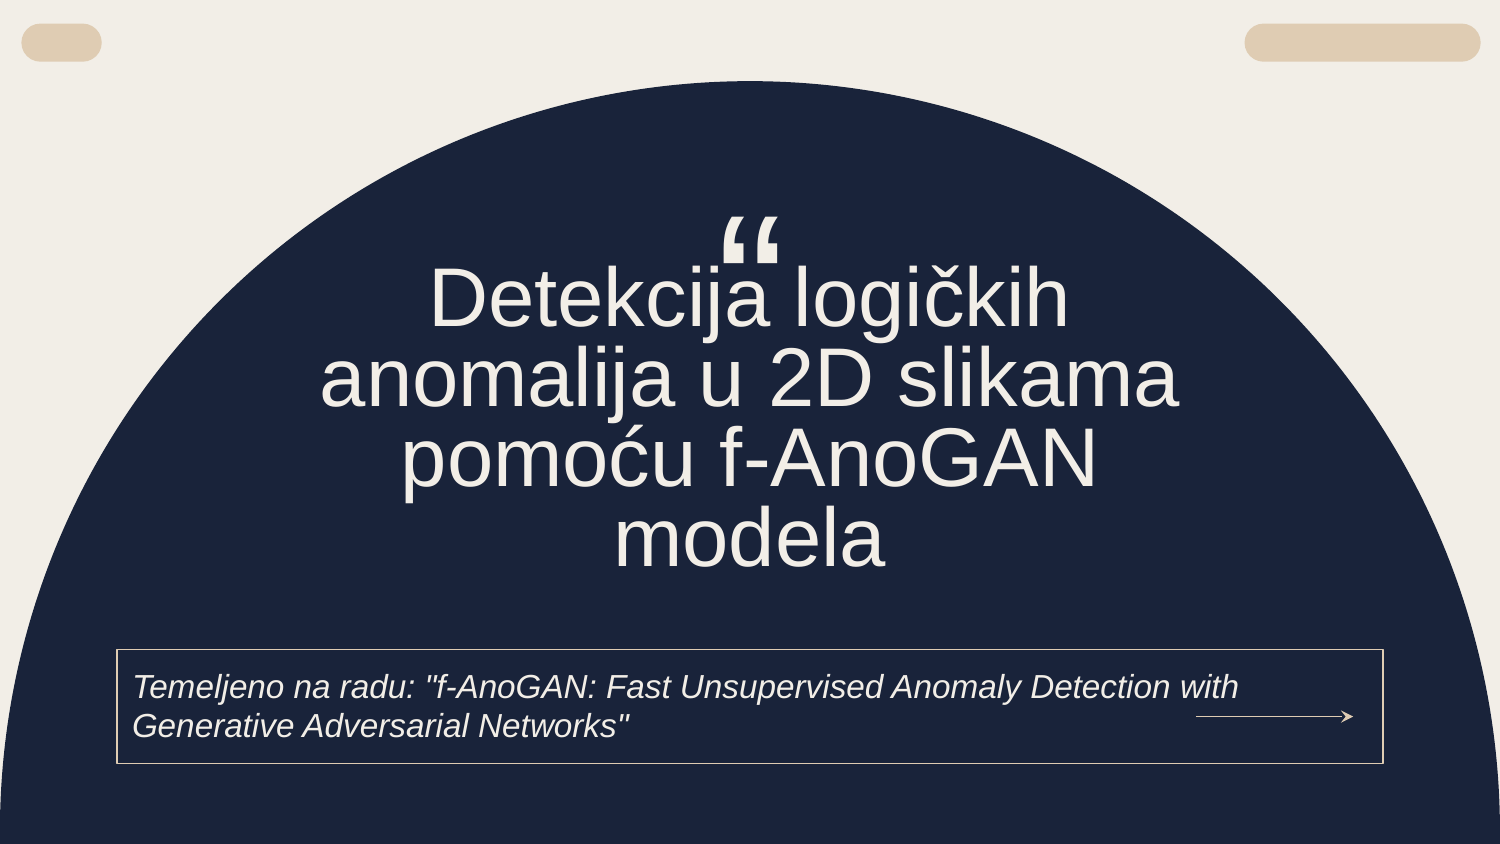

“
# Detekcija logičkih anomalija u 2D slikama pomoću f-AnoGAN modela
Temeljeno na radu: "f-AnoGAN: Fast Unsupervised Anomaly Detection with Generative Adversarial Networks"